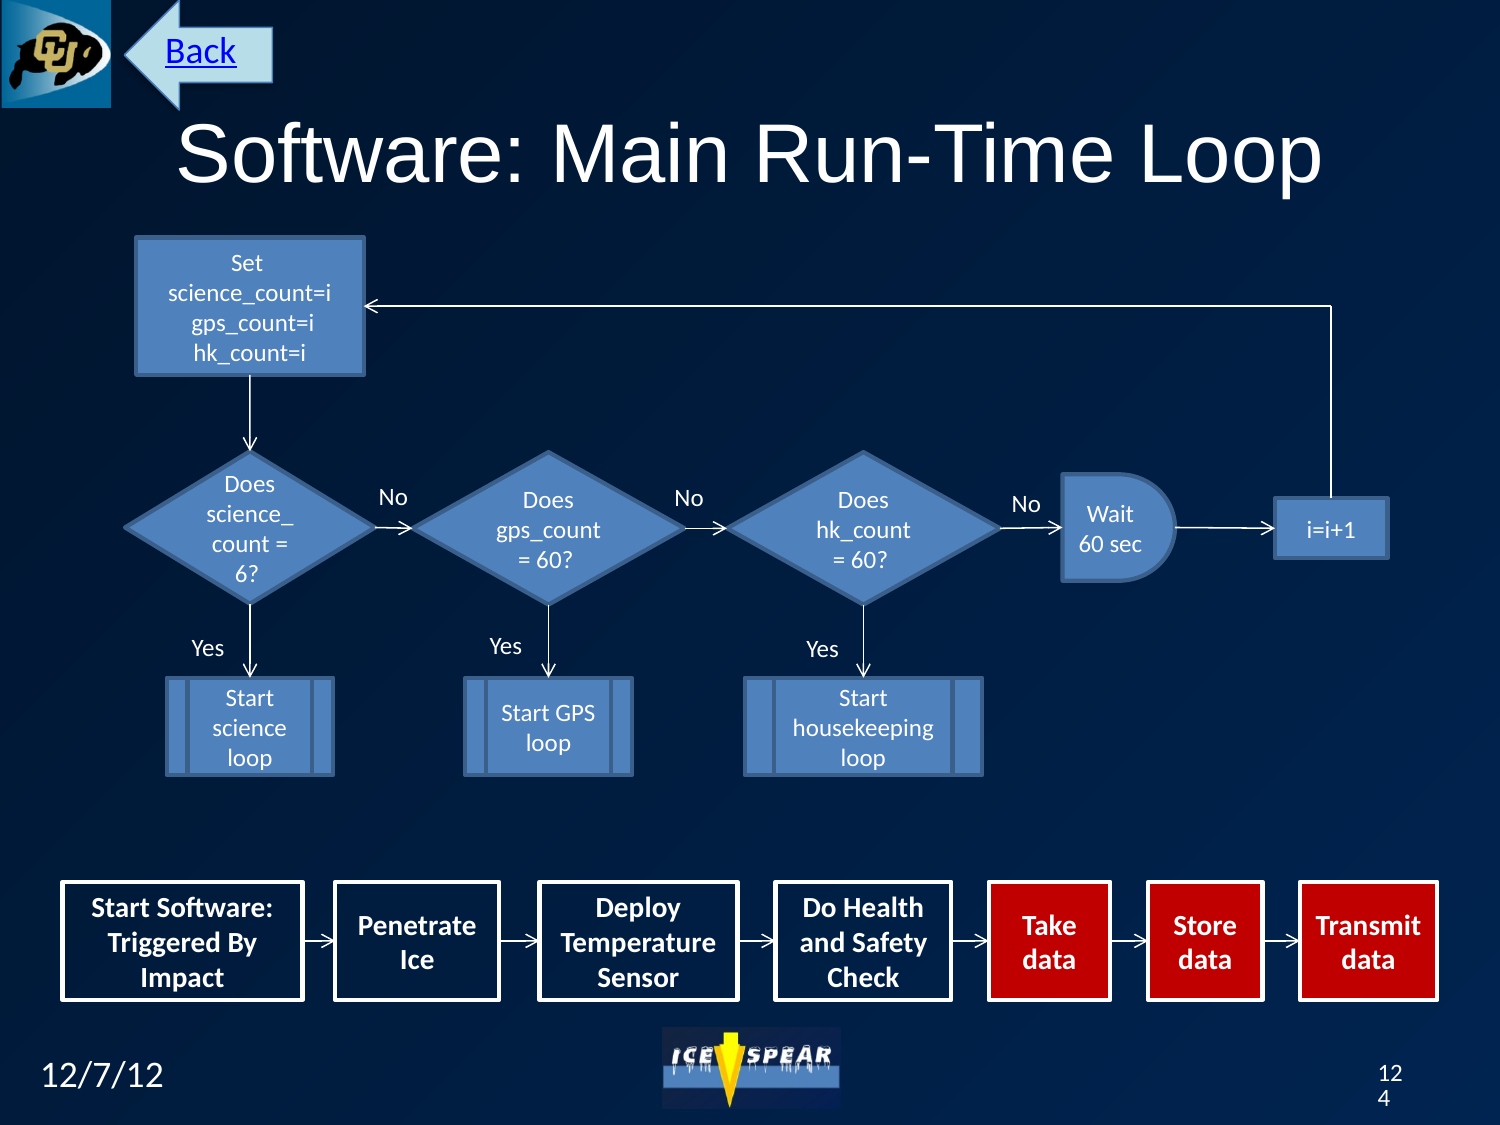

Back
# Software: Main Run-Time Loop
Set
science_count=i
 gps_count=i
hk_count=i
Does science_count = 6?
Does gps_count = 60?
Does hk_count = 60?
No
No
Wait 60 sec
No
i=i+1
Yes
Yes
Yes
Start housekeeping loop
Start science loop
Start GPS loop
Start Software: Triggered By Impact
Penetrate Ice
Deploy Temperature Sensor
Do Health and Safety Check
Take data
Store data
Transmit data
12/7/12
124